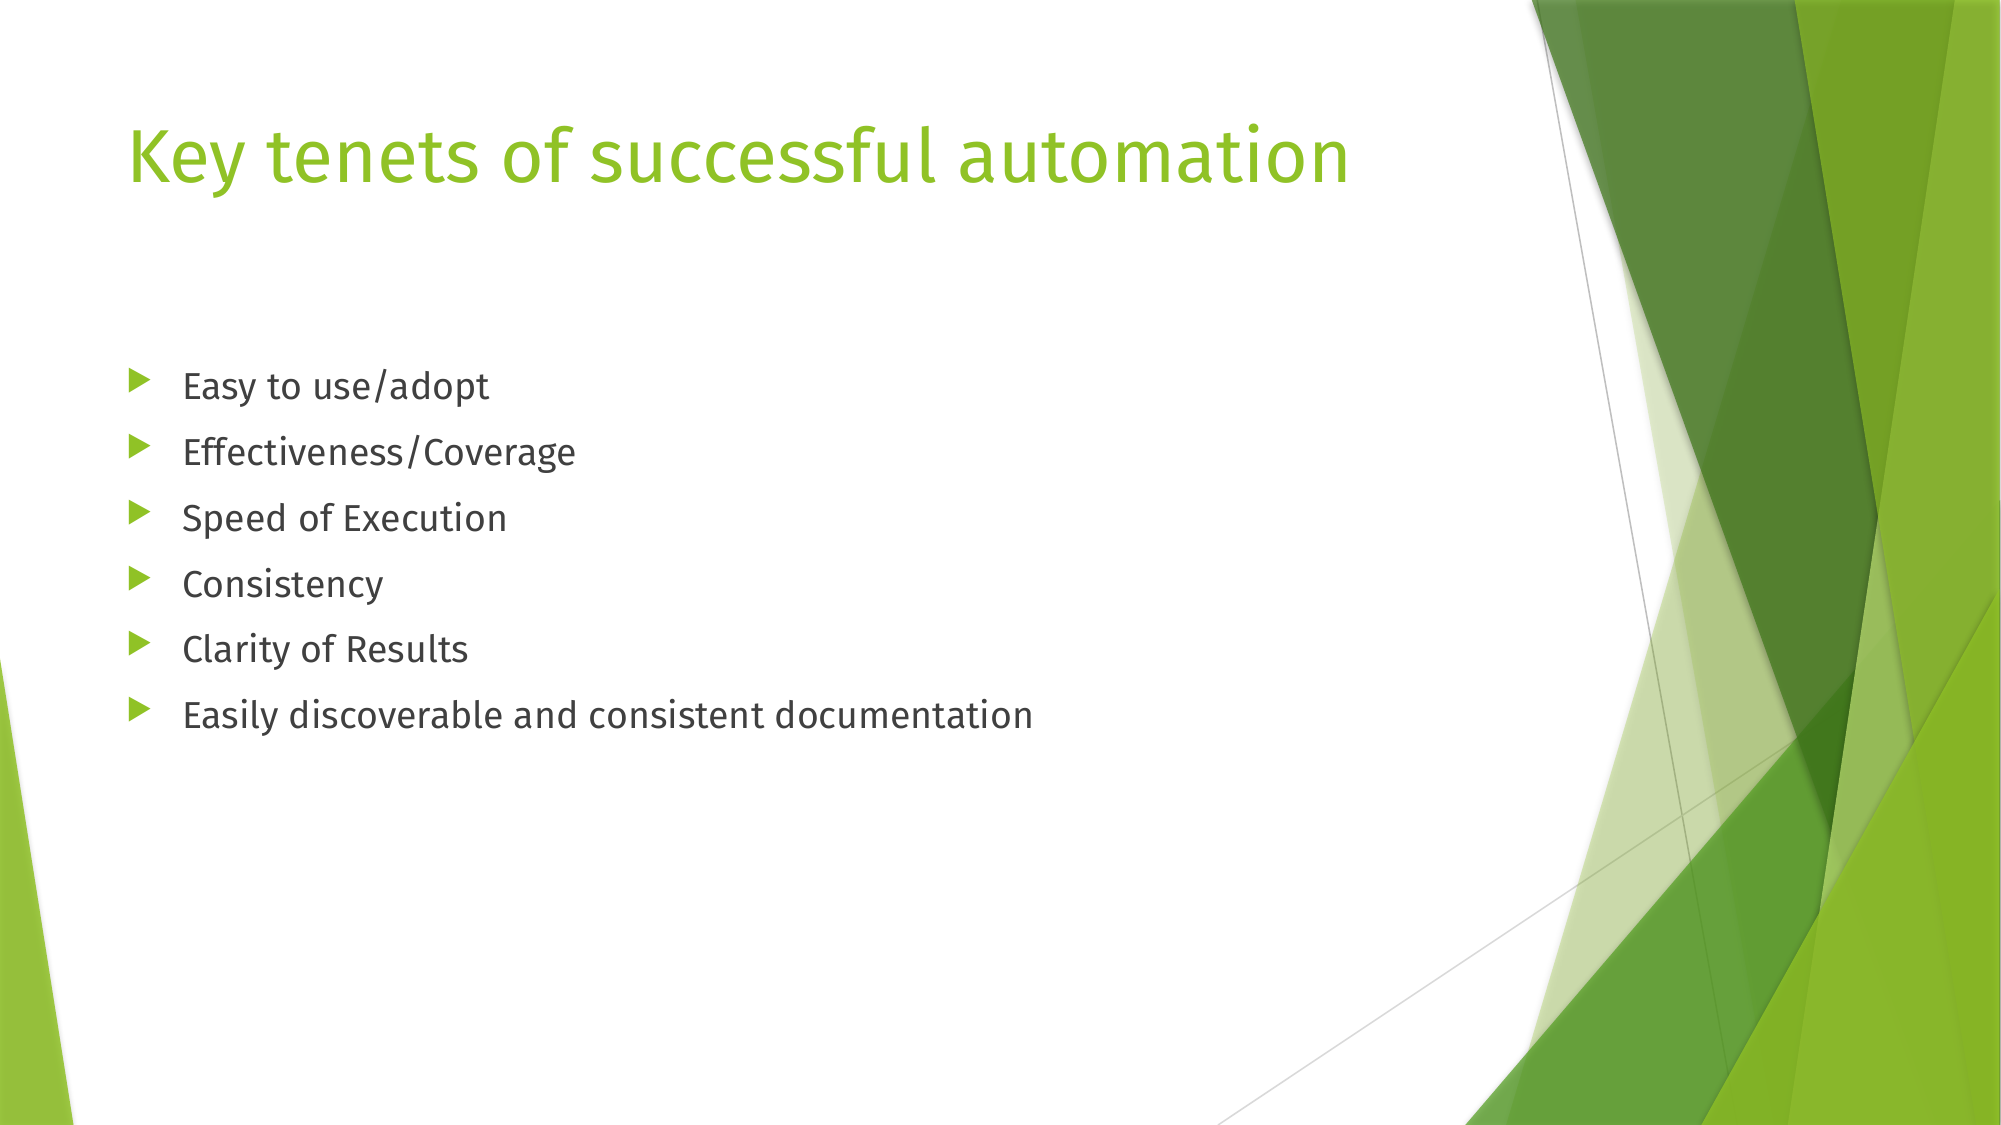

# Key tenets of successful automation
Easy to use/adopt
Effectiveness/Coverage
Speed of Execution
Consistency
Clarity of Results
Easily discoverable and consistent documentation